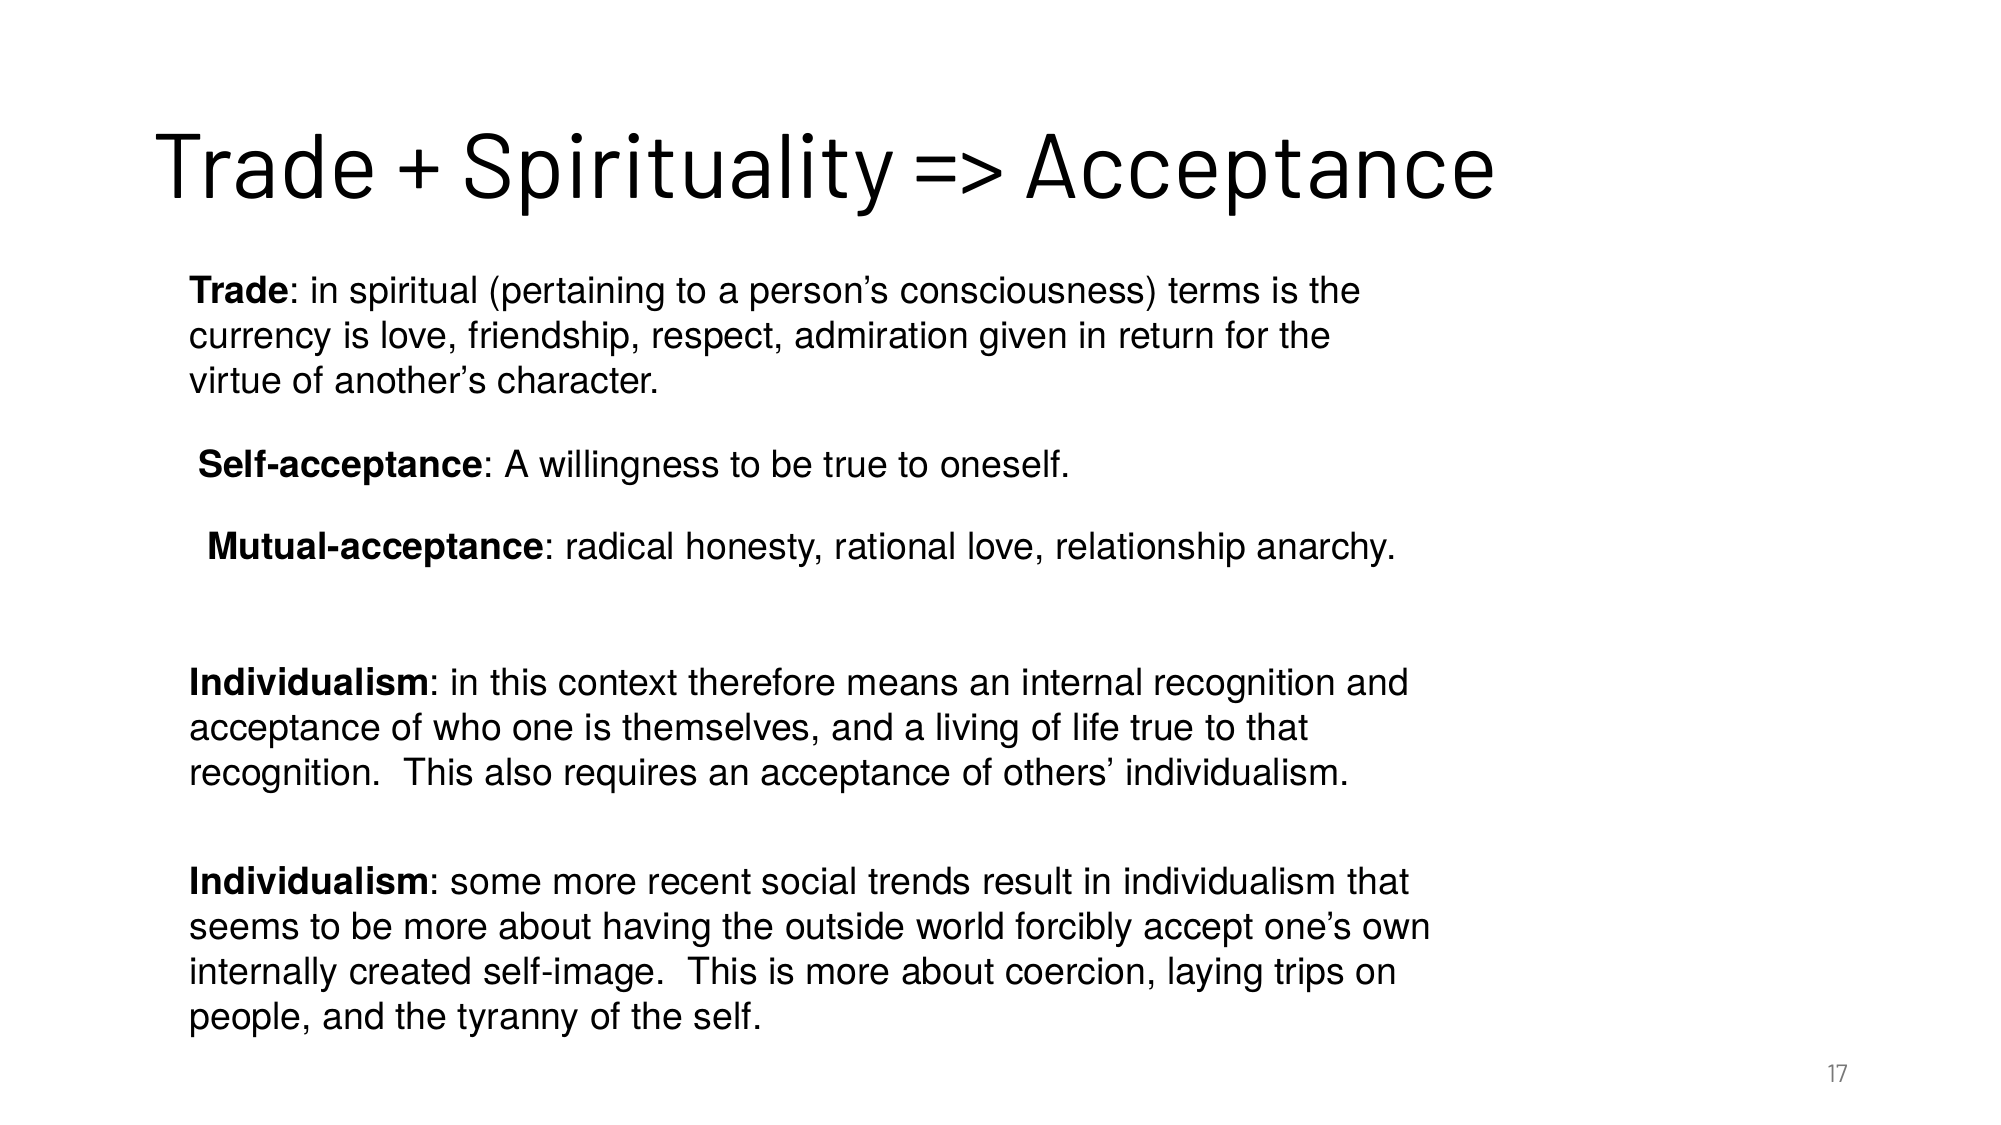

# Trade + Spirituality => Acceptance
Trade: in spiritual (pertaining to a person’s consciousness) terms is the currency is love, friendship, respect, admiration given in return for the
virtue of another’s character.
Self-acceptance: A willingness to be true to oneself.

Mutual-acceptance: radical honesty, rational love, relationship anarchy.

Individualism: in this context therefore means an internal recognition and  acceptance of who one is themselves, and a living of life true to that recognition.  This also requires an acceptance of others’ individualism.
Individualism: some more recent social trends result in individualism that seems to be more about having the outside world forcibly accept one’s own internally created self-image.  This is more about coercion, laying trips on people, and the tyranny of the self.
17